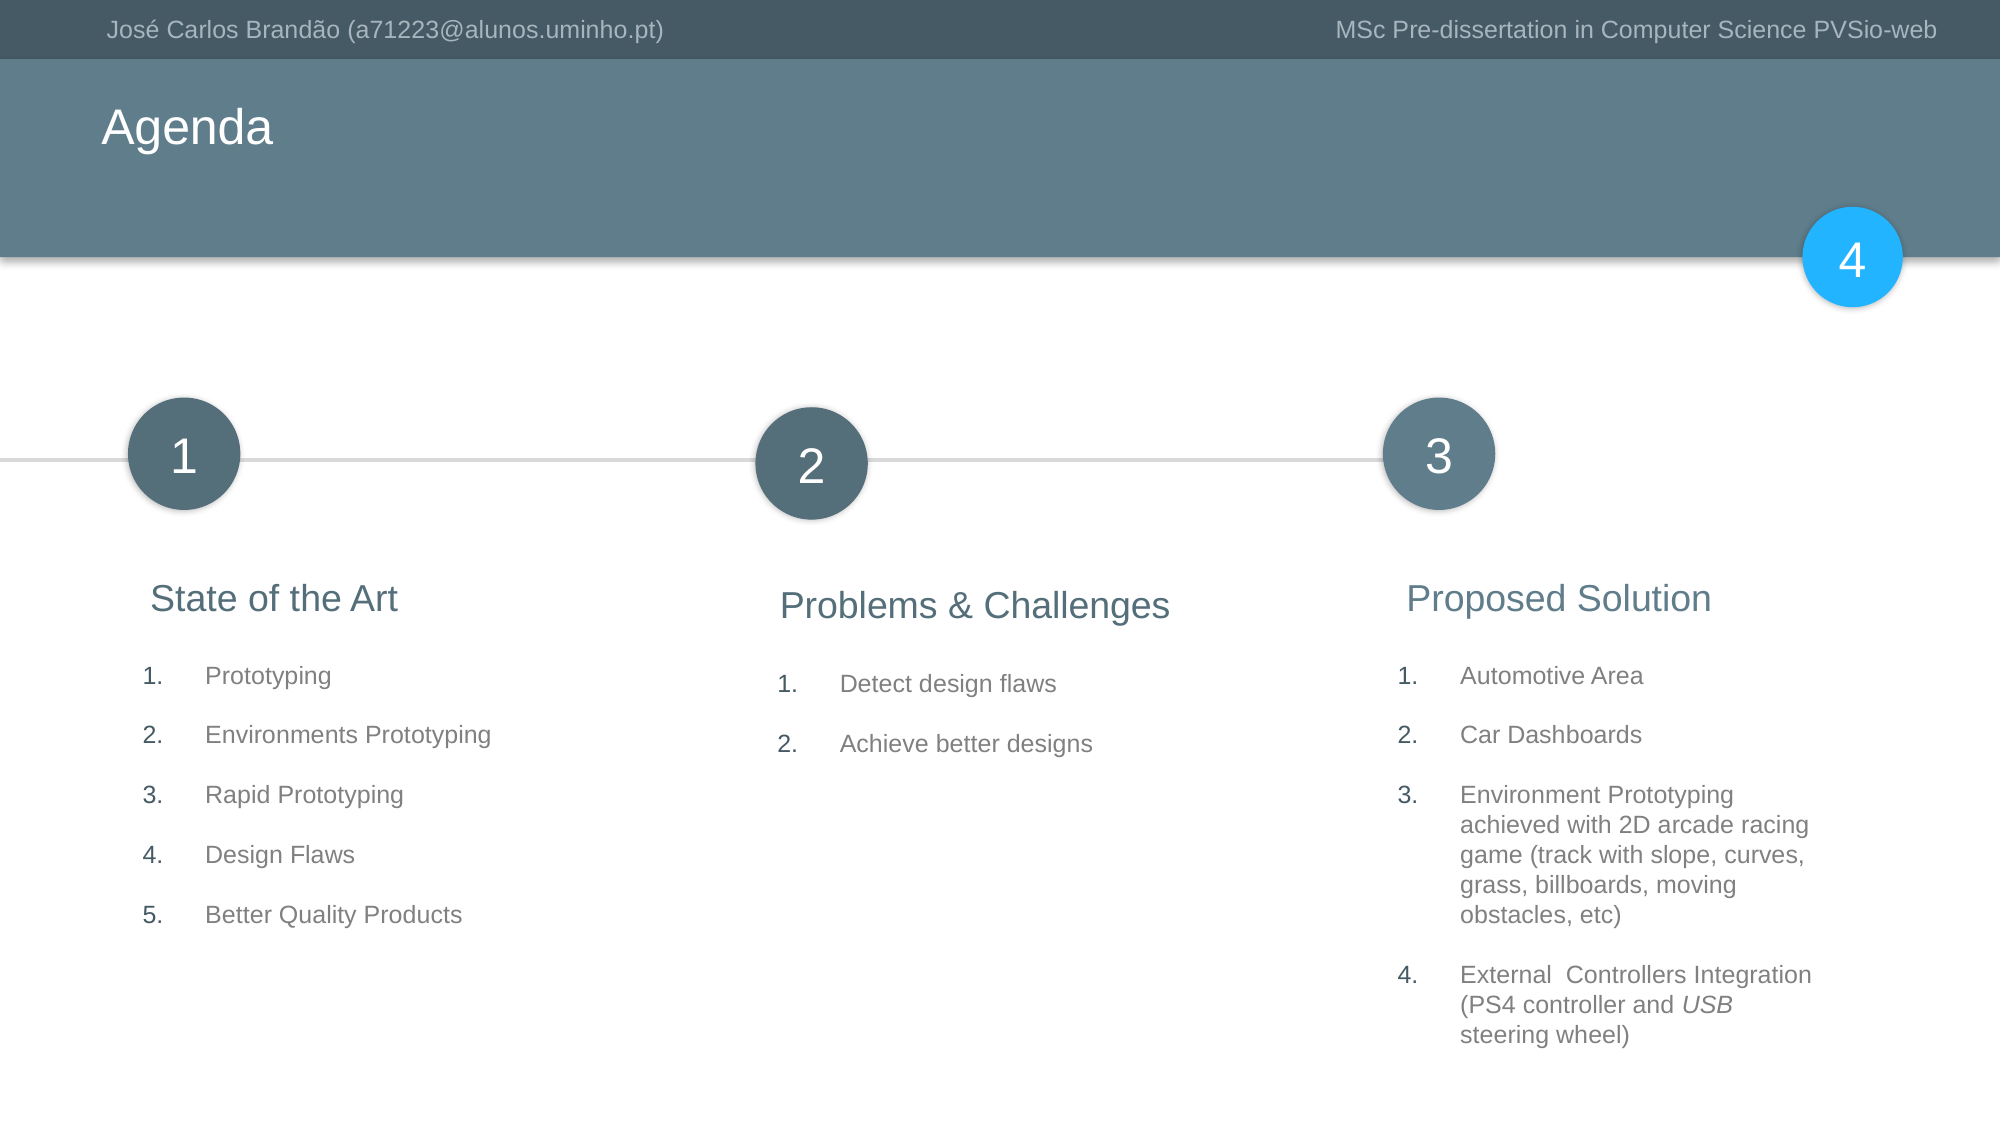

José Carlos Brandão (a71223@alunos.uminho.pt)
MSc Pre-dissertation in Computer Science PVSio-web

Agenda
4
1
State of the Art
Prototyping

Environments Prototyping

Rapid Prototyping

Design Flaws

Better Quality Products

3
Proposed Solution
Automotive Area

Car Dashboards

Environment Prototyping achieved with 2D arcade racing game (track with slope, curves, grass, billboards, moving obstacles, etc)

External  Controllers Integration (PS4 controller and USB steering wheel)
2

Problems & Challenges
Detect design flaws

Achieve better designs